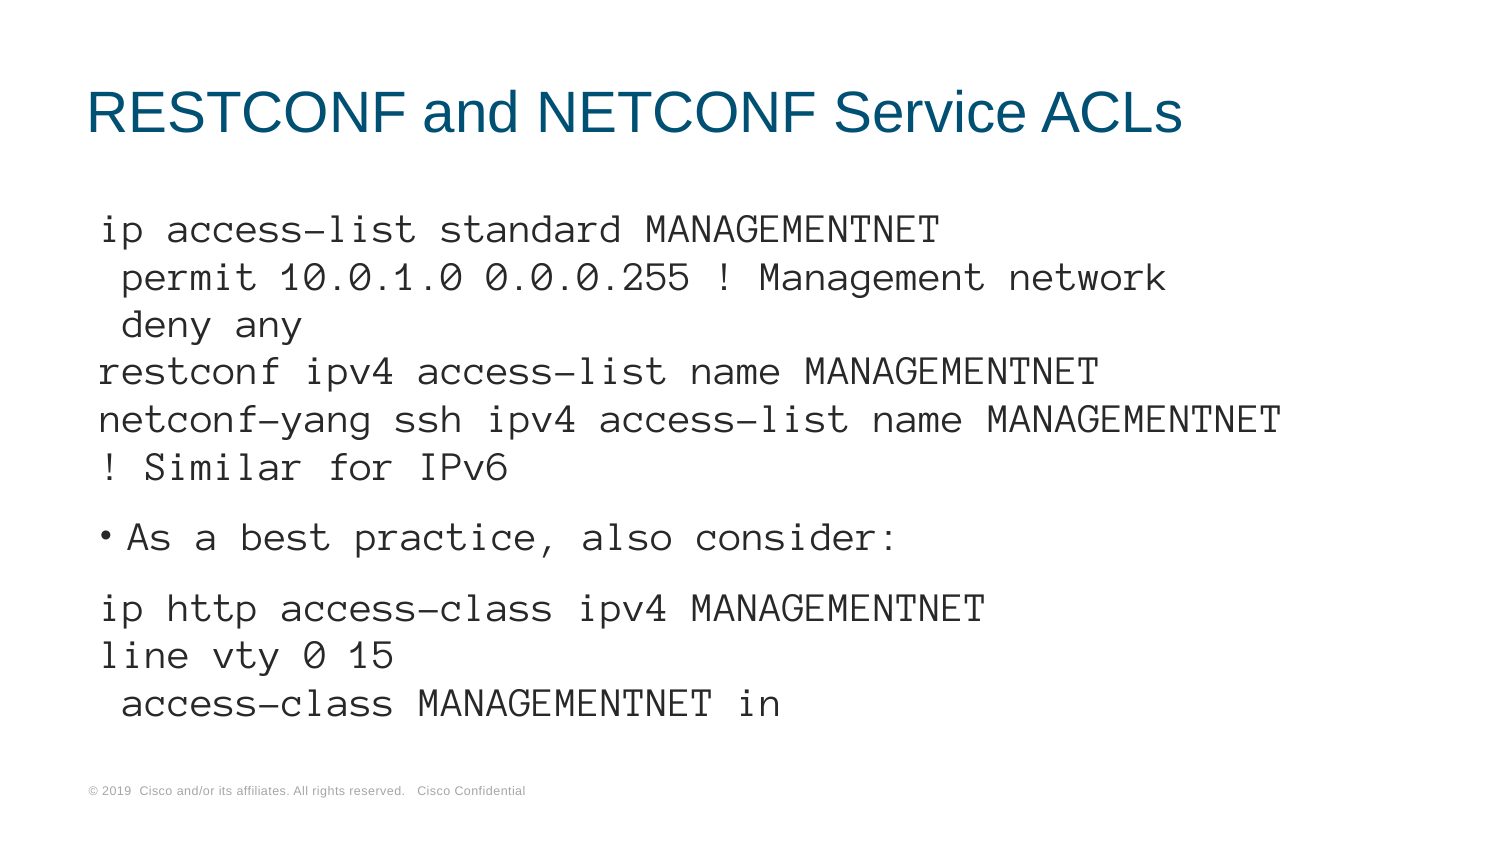

# RESTCONF and NETCONF Service ACLs
ip access-list standard MANAGEMENTNET
 permit 10.0.1.0 0.0.0.255 ! Management network
 deny any
restconf ipv4 access-list name MANAGEMENTNET
netconf-yang ssh ipv4 access-list name MANAGEMENTNET
! Similar for IPv6
As a best practice, also consider:
ip http access-class ipv4 MANAGEMENTNET
line vty 0 15
 access-class MANAGEMENTNET in